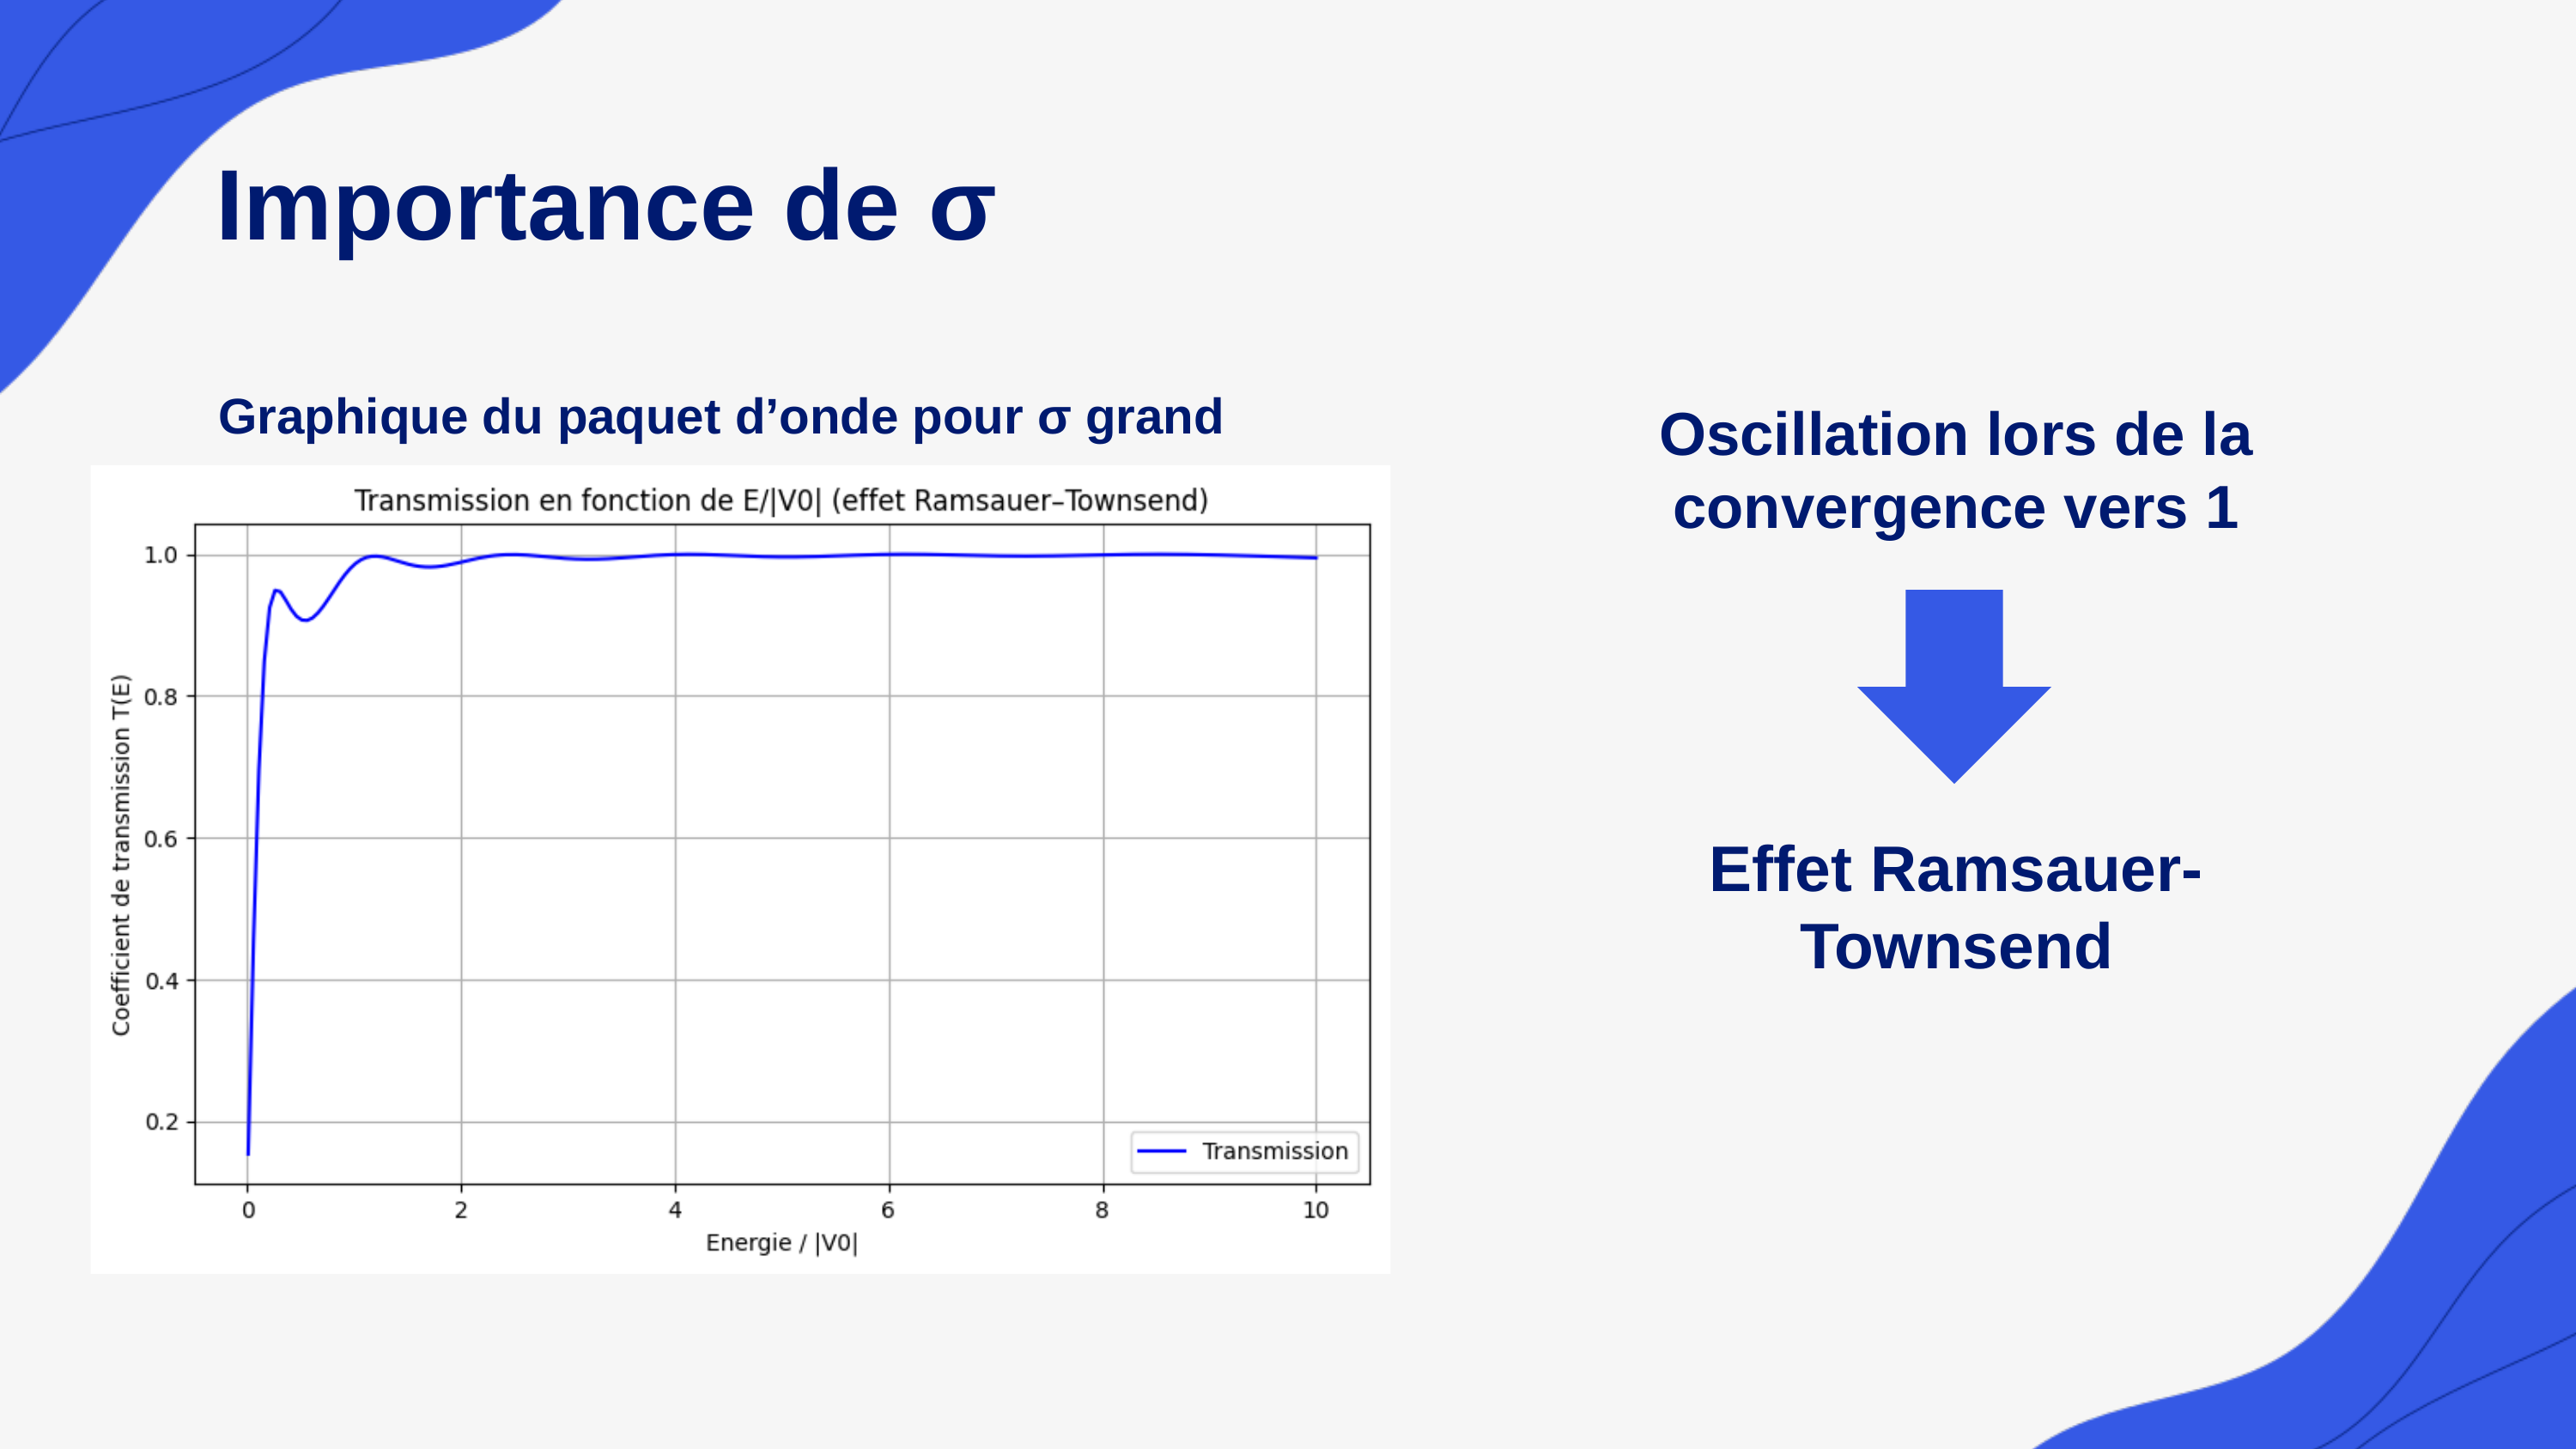

Importance de σ
Graphique du paquet d’onde pour σ grand
Oscillation lors de la convergence vers 1

Effet Ramsauer-Townsend